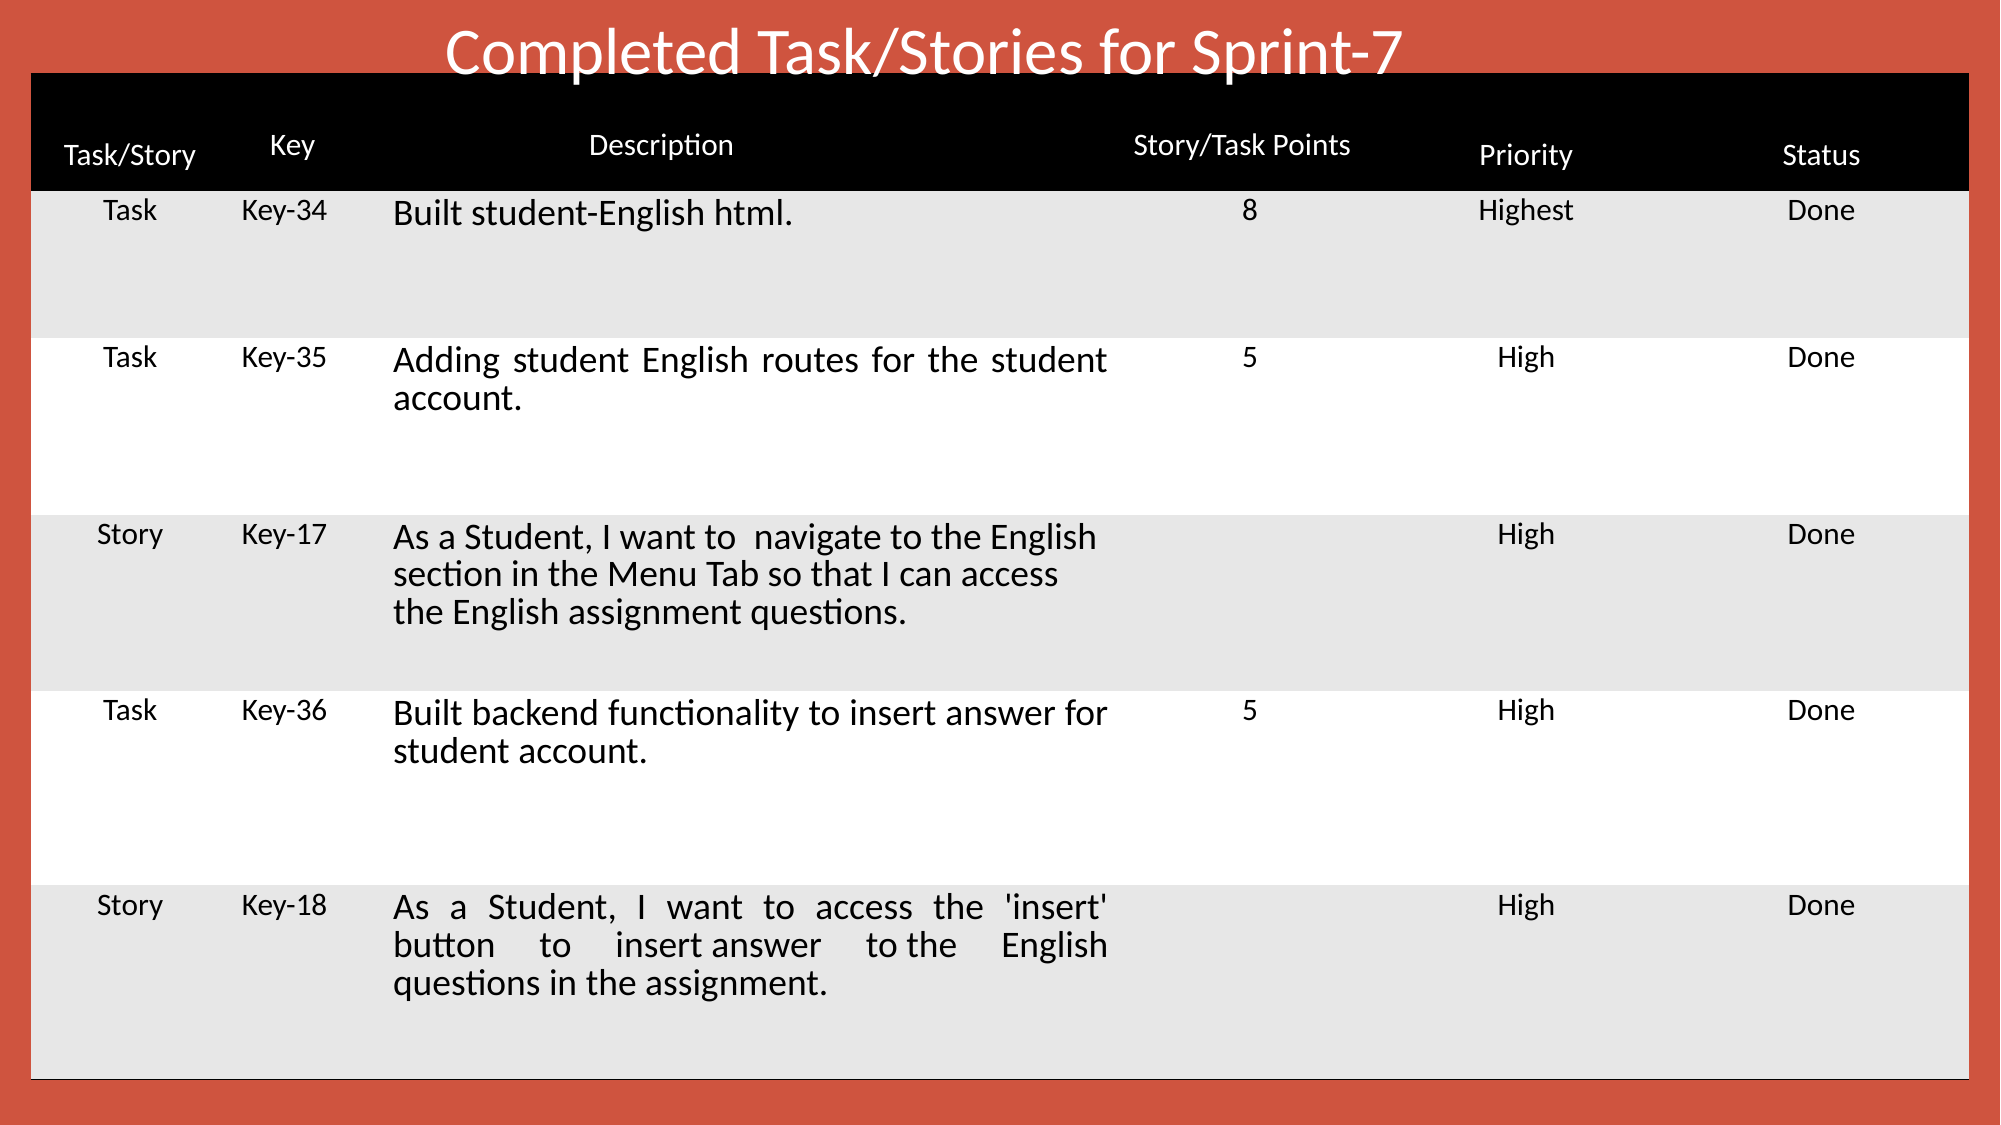

Completed Task/Stories for Sprint-7

| ​​ Task/Story​​ | Key​​ | Description | Story/Task Points​​ | ​​ Priority​​ | Status |
| --- | --- | --- | --- | --- | --- |
| Task | Key-34 | Built student-English html. | 8 | Highest | Done |
| Task | Key-35 | Adding student English routes for the student account. | 5 | High | Done |
| Story | Key-17 | As a Student, I want to  navigate to the English section in the Menu Tab so that I can access the English assignment questions. |  | High | Done |
| Task | Key-36 | Built backend functionality to insert answer for student account. | 5 | High | Done |
| Story | Key-18 | As a Student, I want to access the 'insert' button to insert answer to the English questions in the assignment. |  | High | Done |